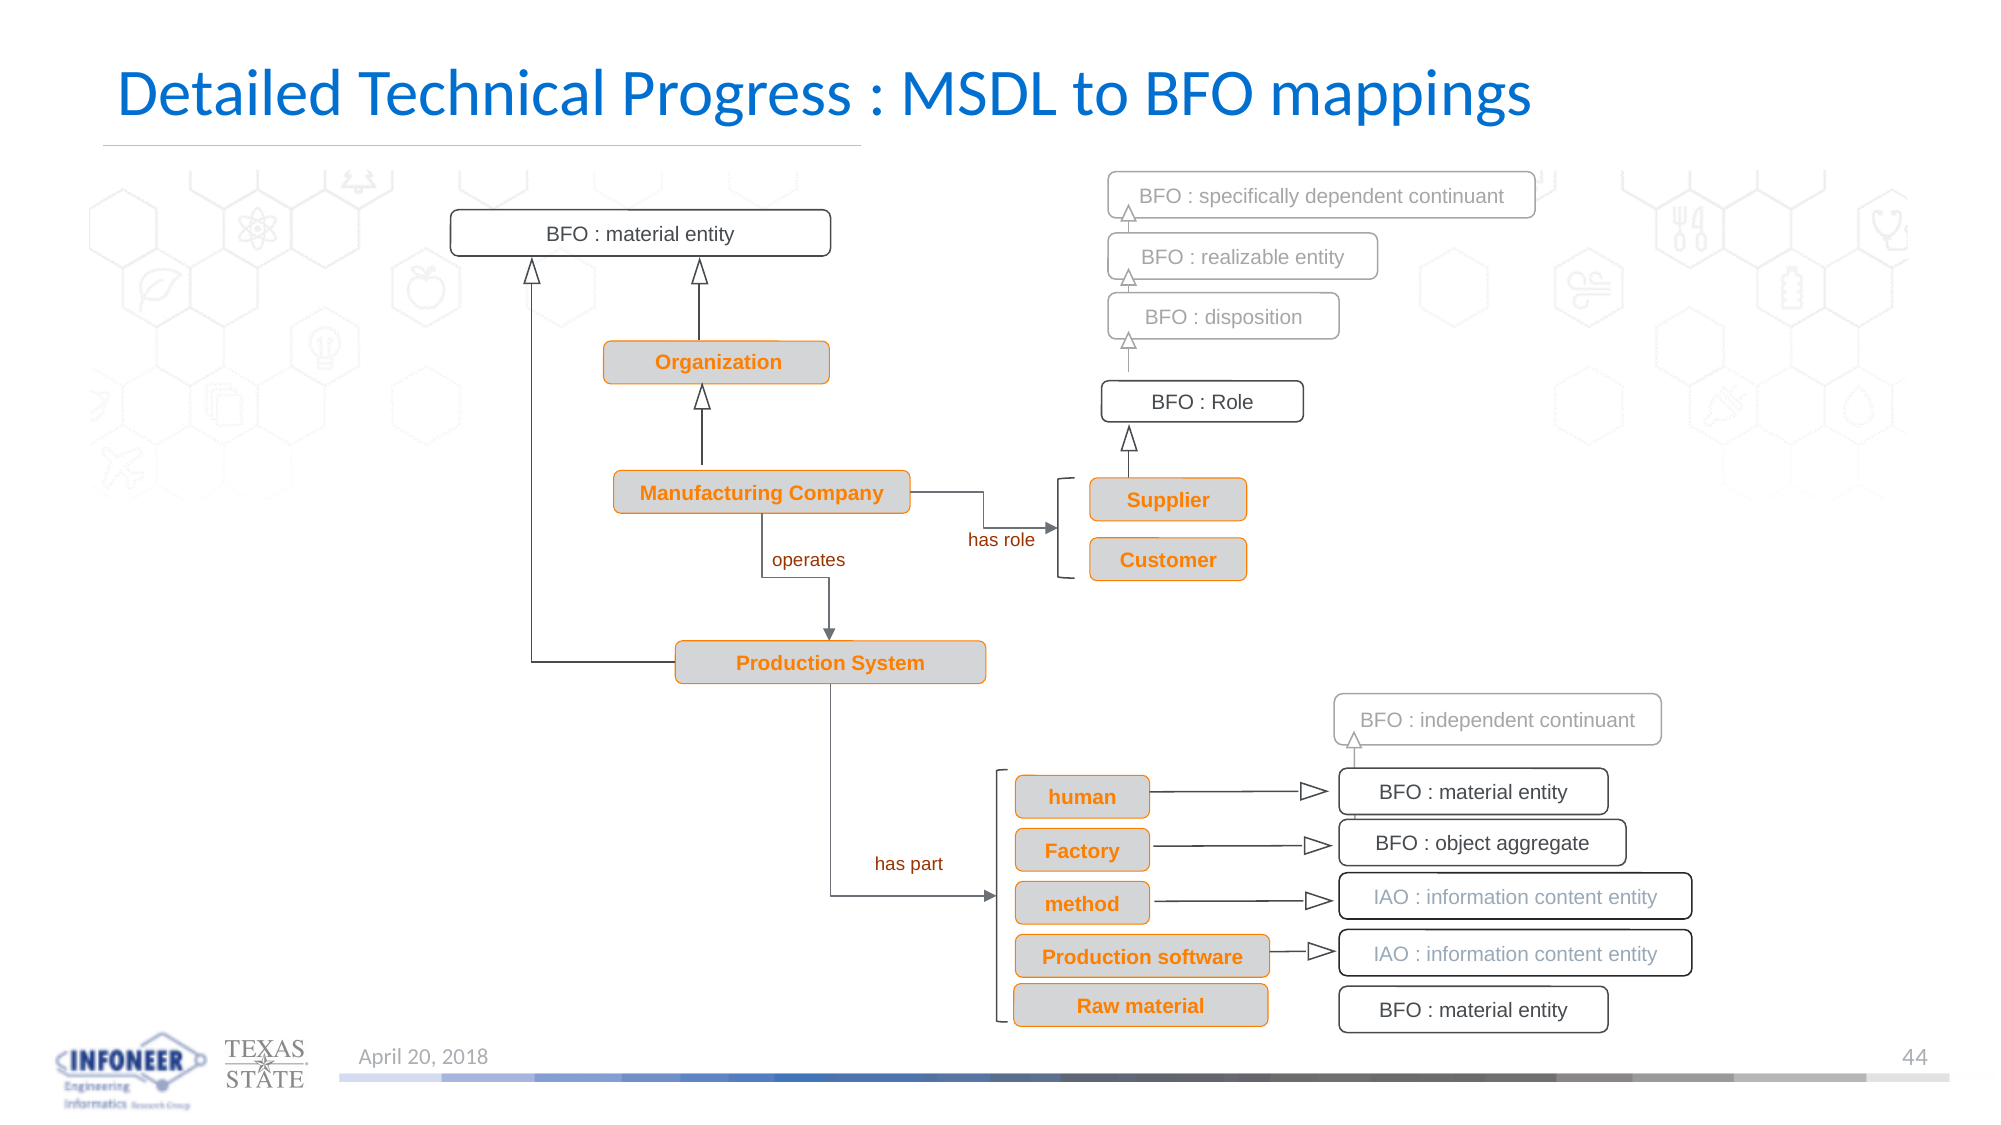

# Detailed Technical Progress : MSDL to BFO mappings
BFO : specifically dependent continuant

BFO : material entity
BFO : realizable entity

BFO : disposition

 Organization
BFO : Role

Manufacturing Company

Supplier
has role
Customer
operates
Production System
BFO : independent continuant

BFO : material entity

human

BFO : object aggregate
Factory

has part
IAO : information content entity
method

IAO : information content entity
Production software

Raw material
BFO : material entity